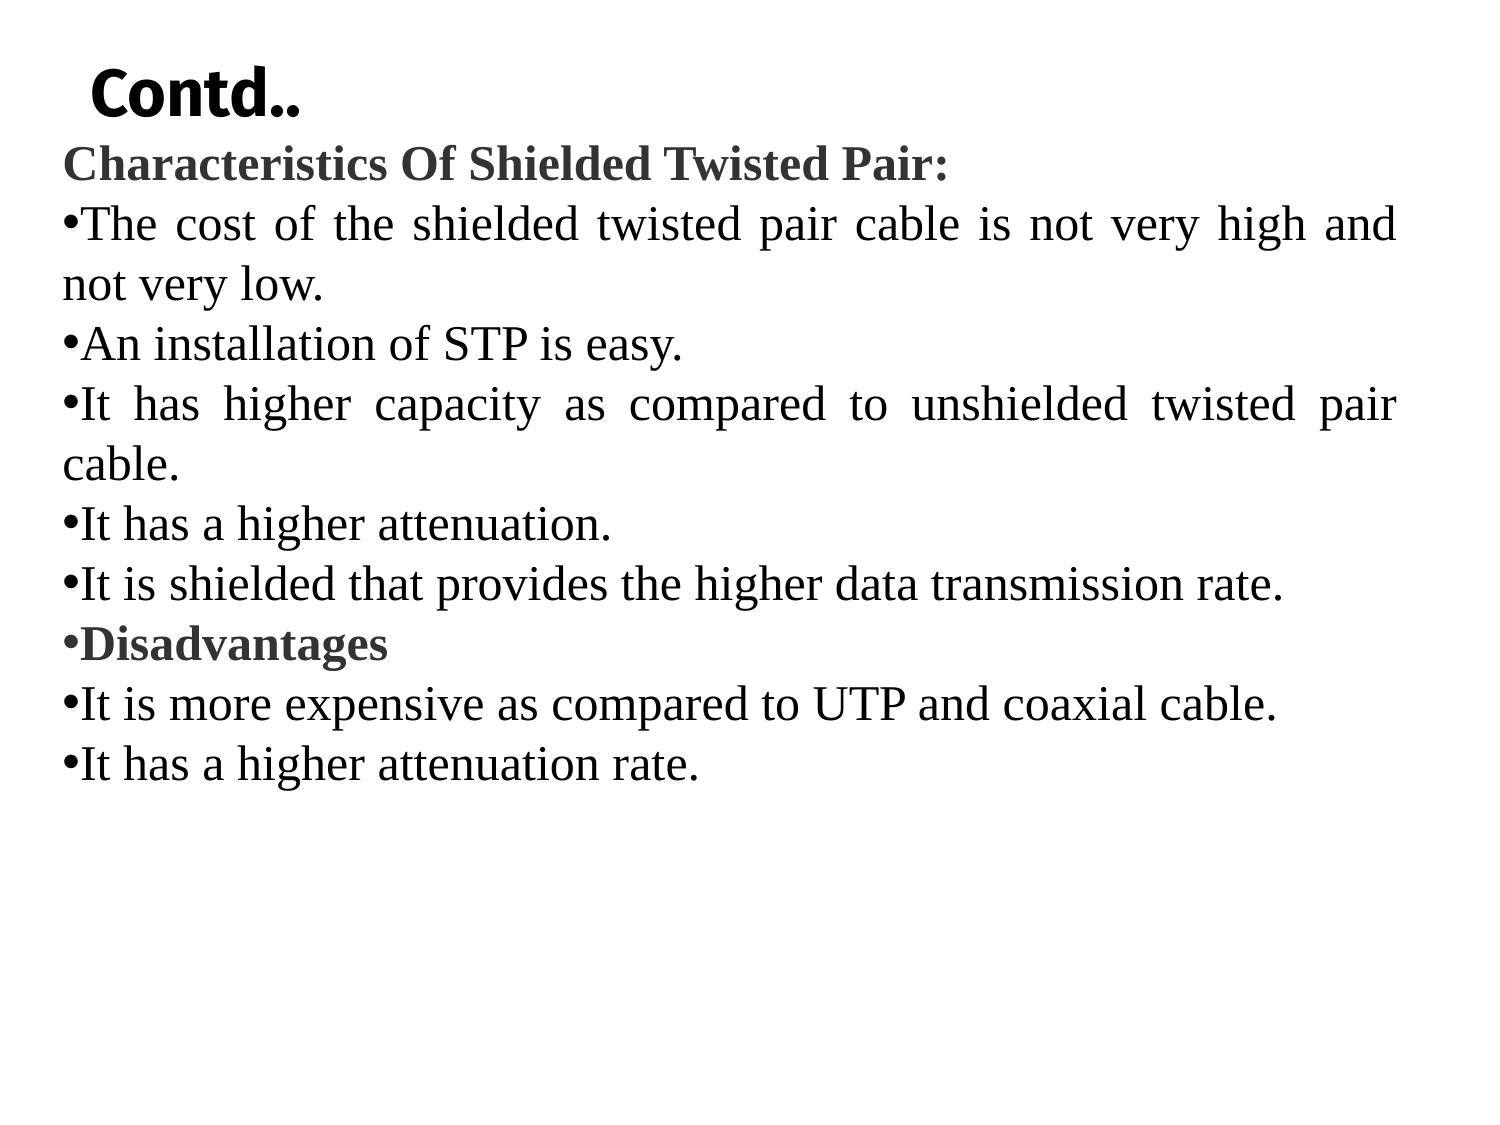

# Contd..
Characteristics Of Shielded Twisted Pair:
The cost of the shielded twisted pair cable is not very high and not very low.
An installation of STP is easy.
It has higher capacity as compared to unshielded twisted pair cable.
It has a higher attenuation.
It is shielded that provides the higher data transmission rate.
Disadvantages
It is more expensive as compared to UTP and coaxial cable.
It has a higher attenuation rate.